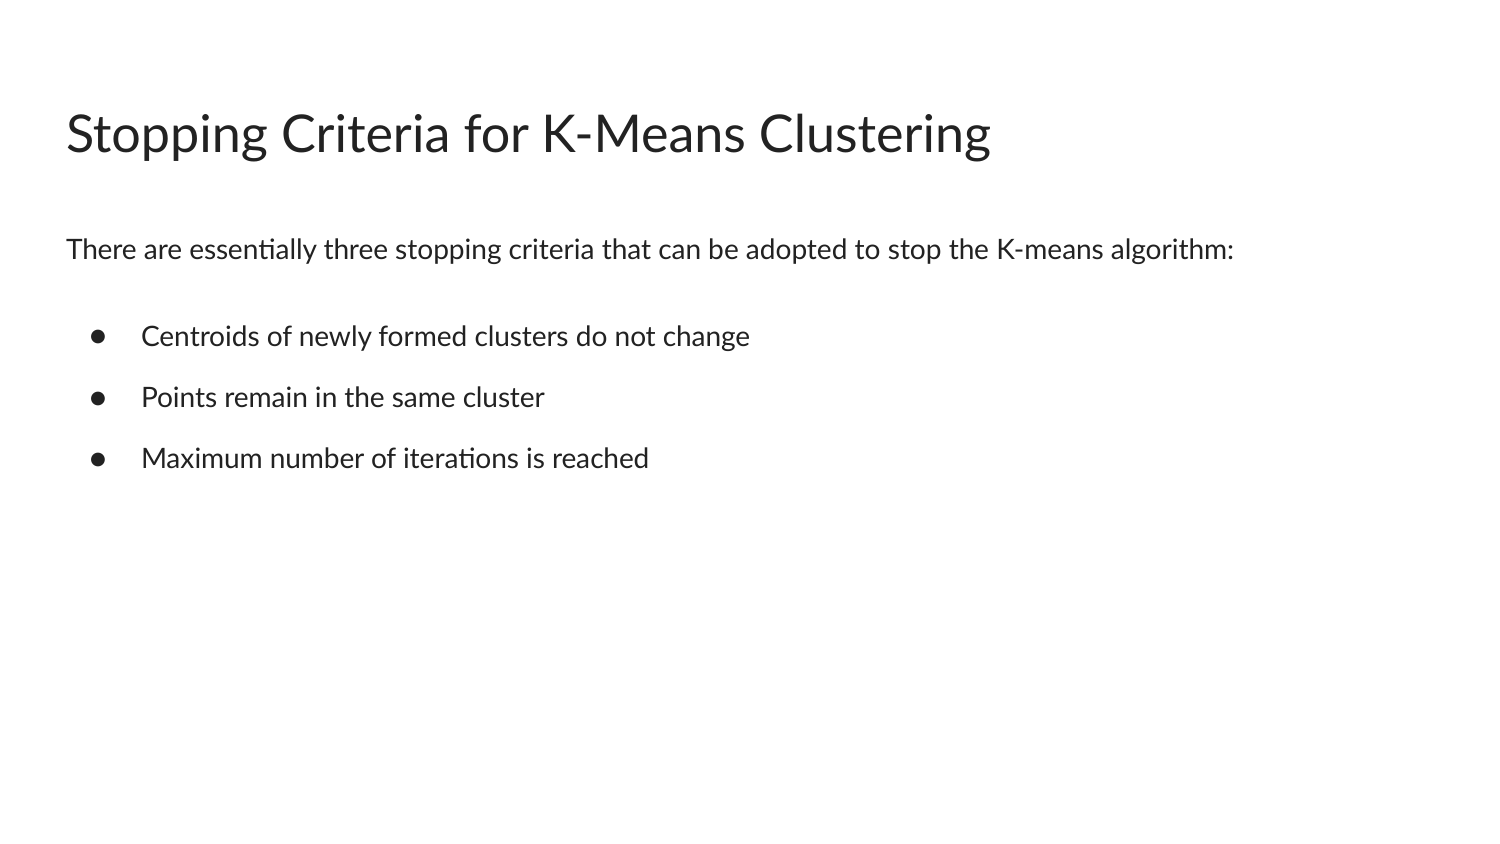

# Stopping Criteria for K-Means Clustering
There are essentially three stopping criteria that can be adopted to stop the K-means algorithm:
Centroids of newly formed clusters do not change
Points remain in the same cluster
Maximum number of iterations is reached